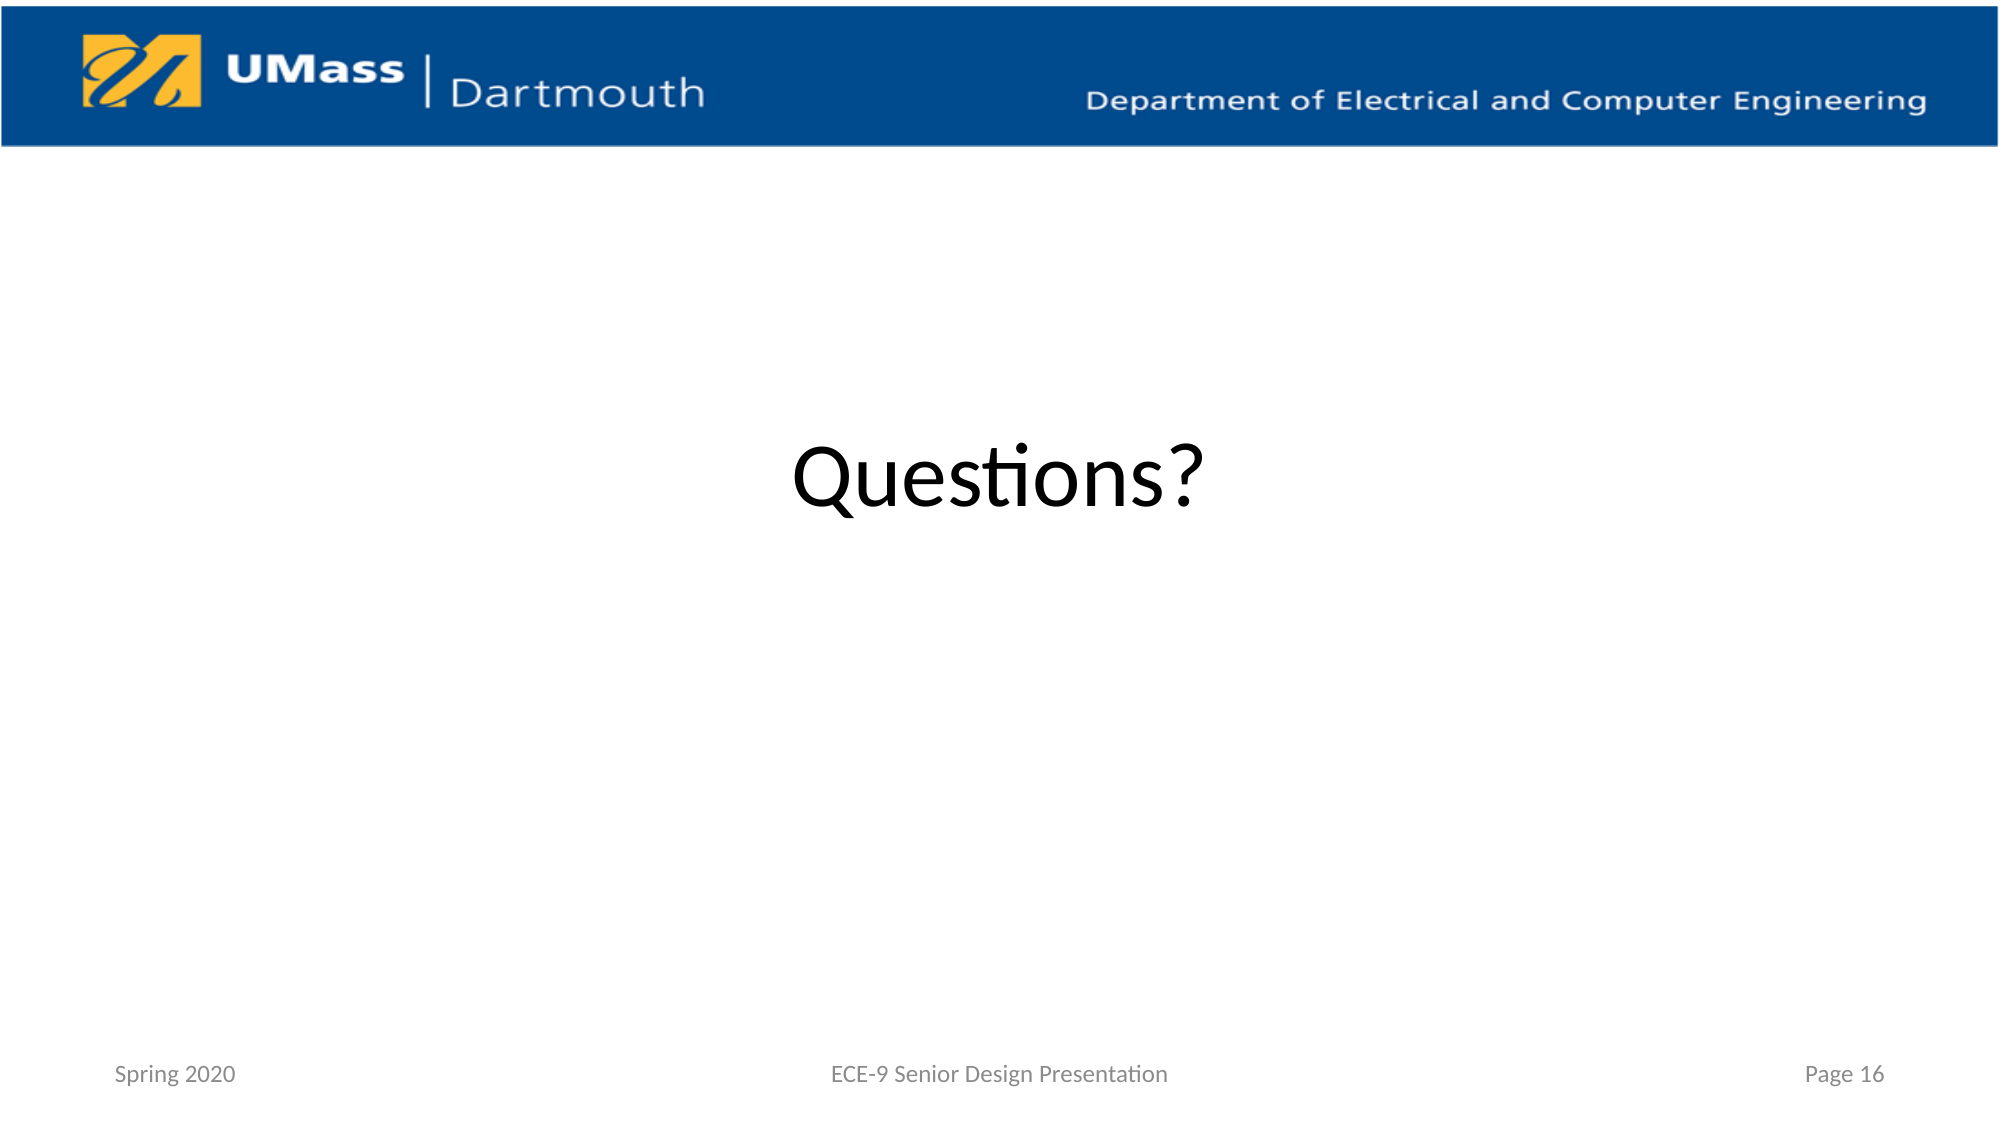

# Questions?
Spring 2020
ECE-9 Senior Design Presentation
Page 16